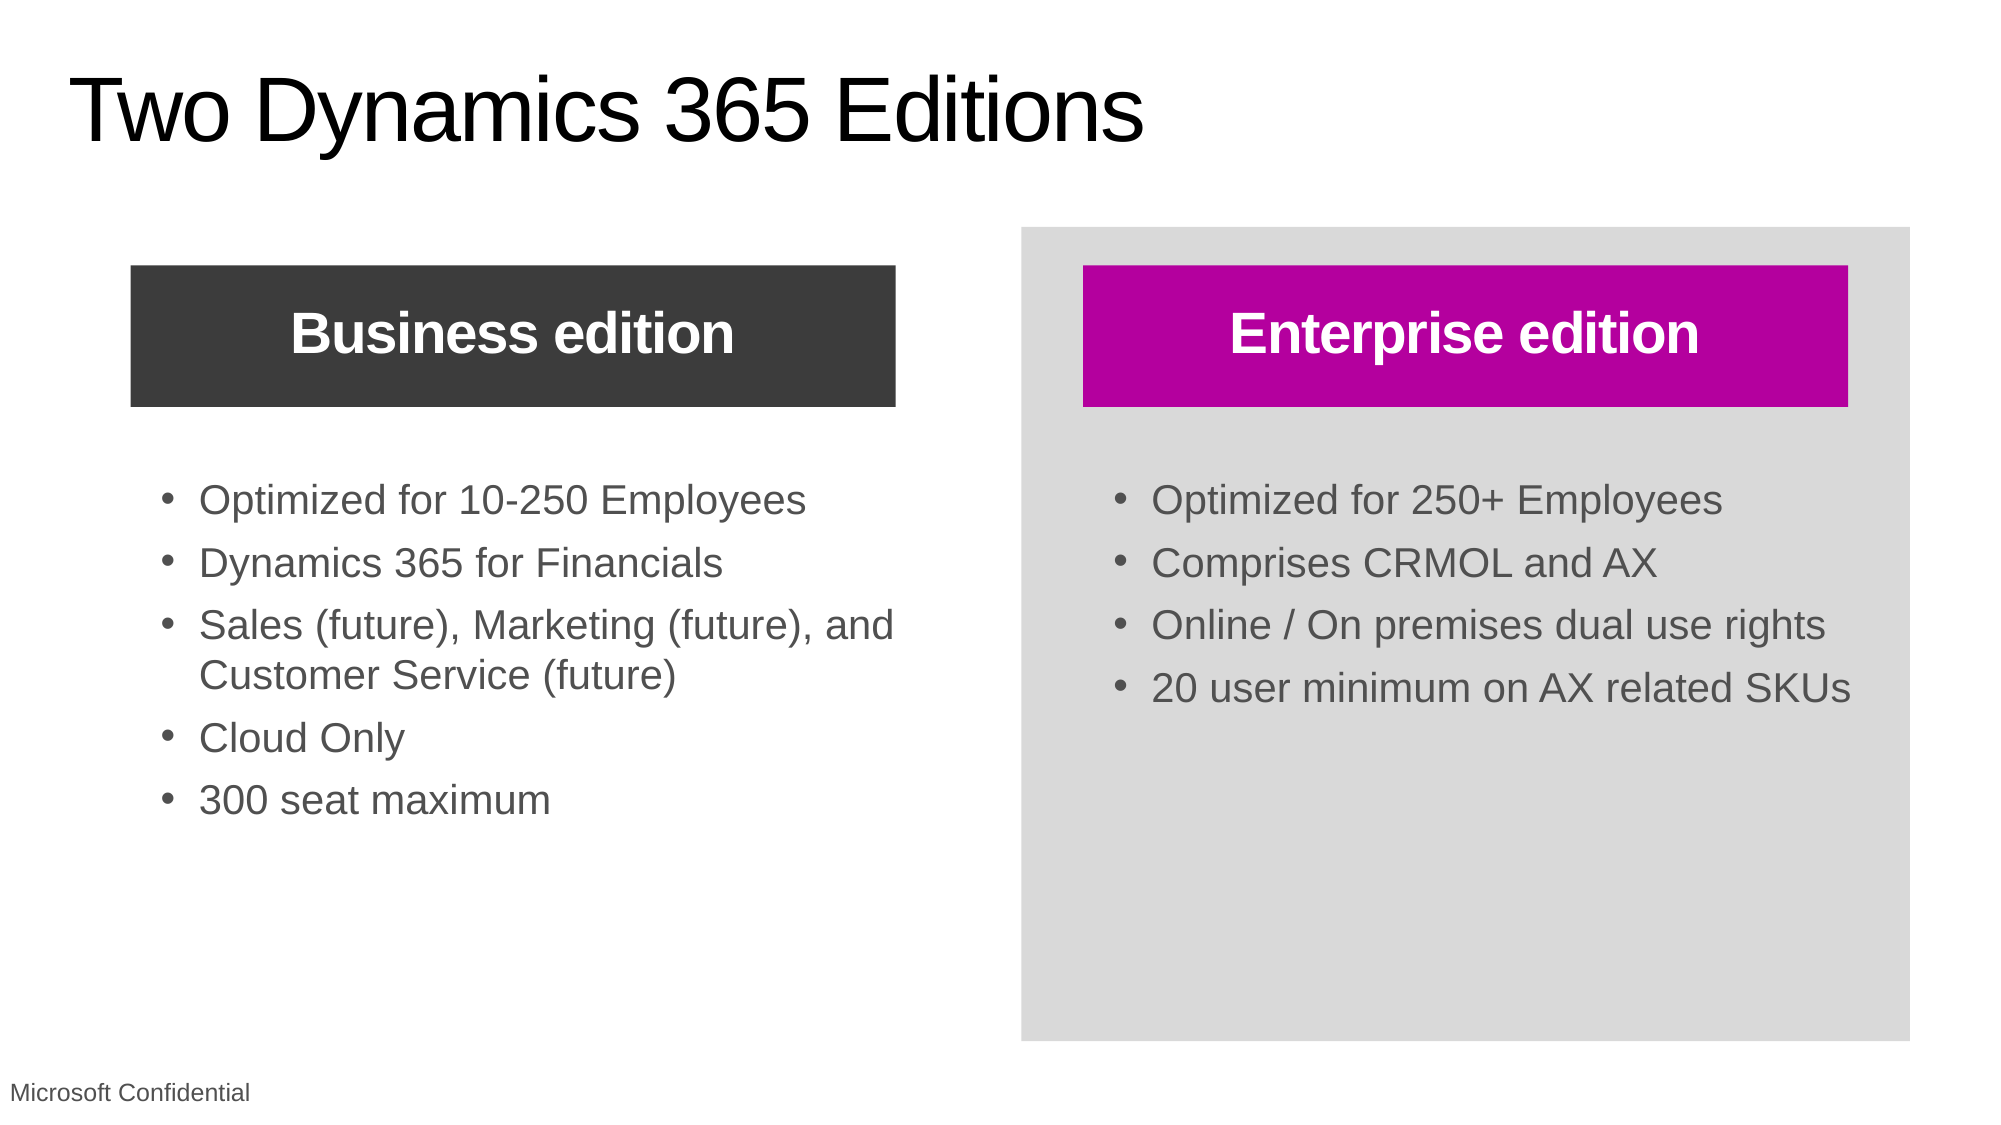

# Two Dynamics 365 Editions

Business edition
Enterprise edition
Optimized for 10-250 Employees
Dynamics 365 for Financials
Sales (future), Marketing (future), and Customer Service (future)
Cloud Only
300 seat maximum

Optimized for 250+ Employees
Comprises CRMOL and AX
Online / On premises dual use rights
20 user minimum on AX related SKUs
Microsoft Confidential